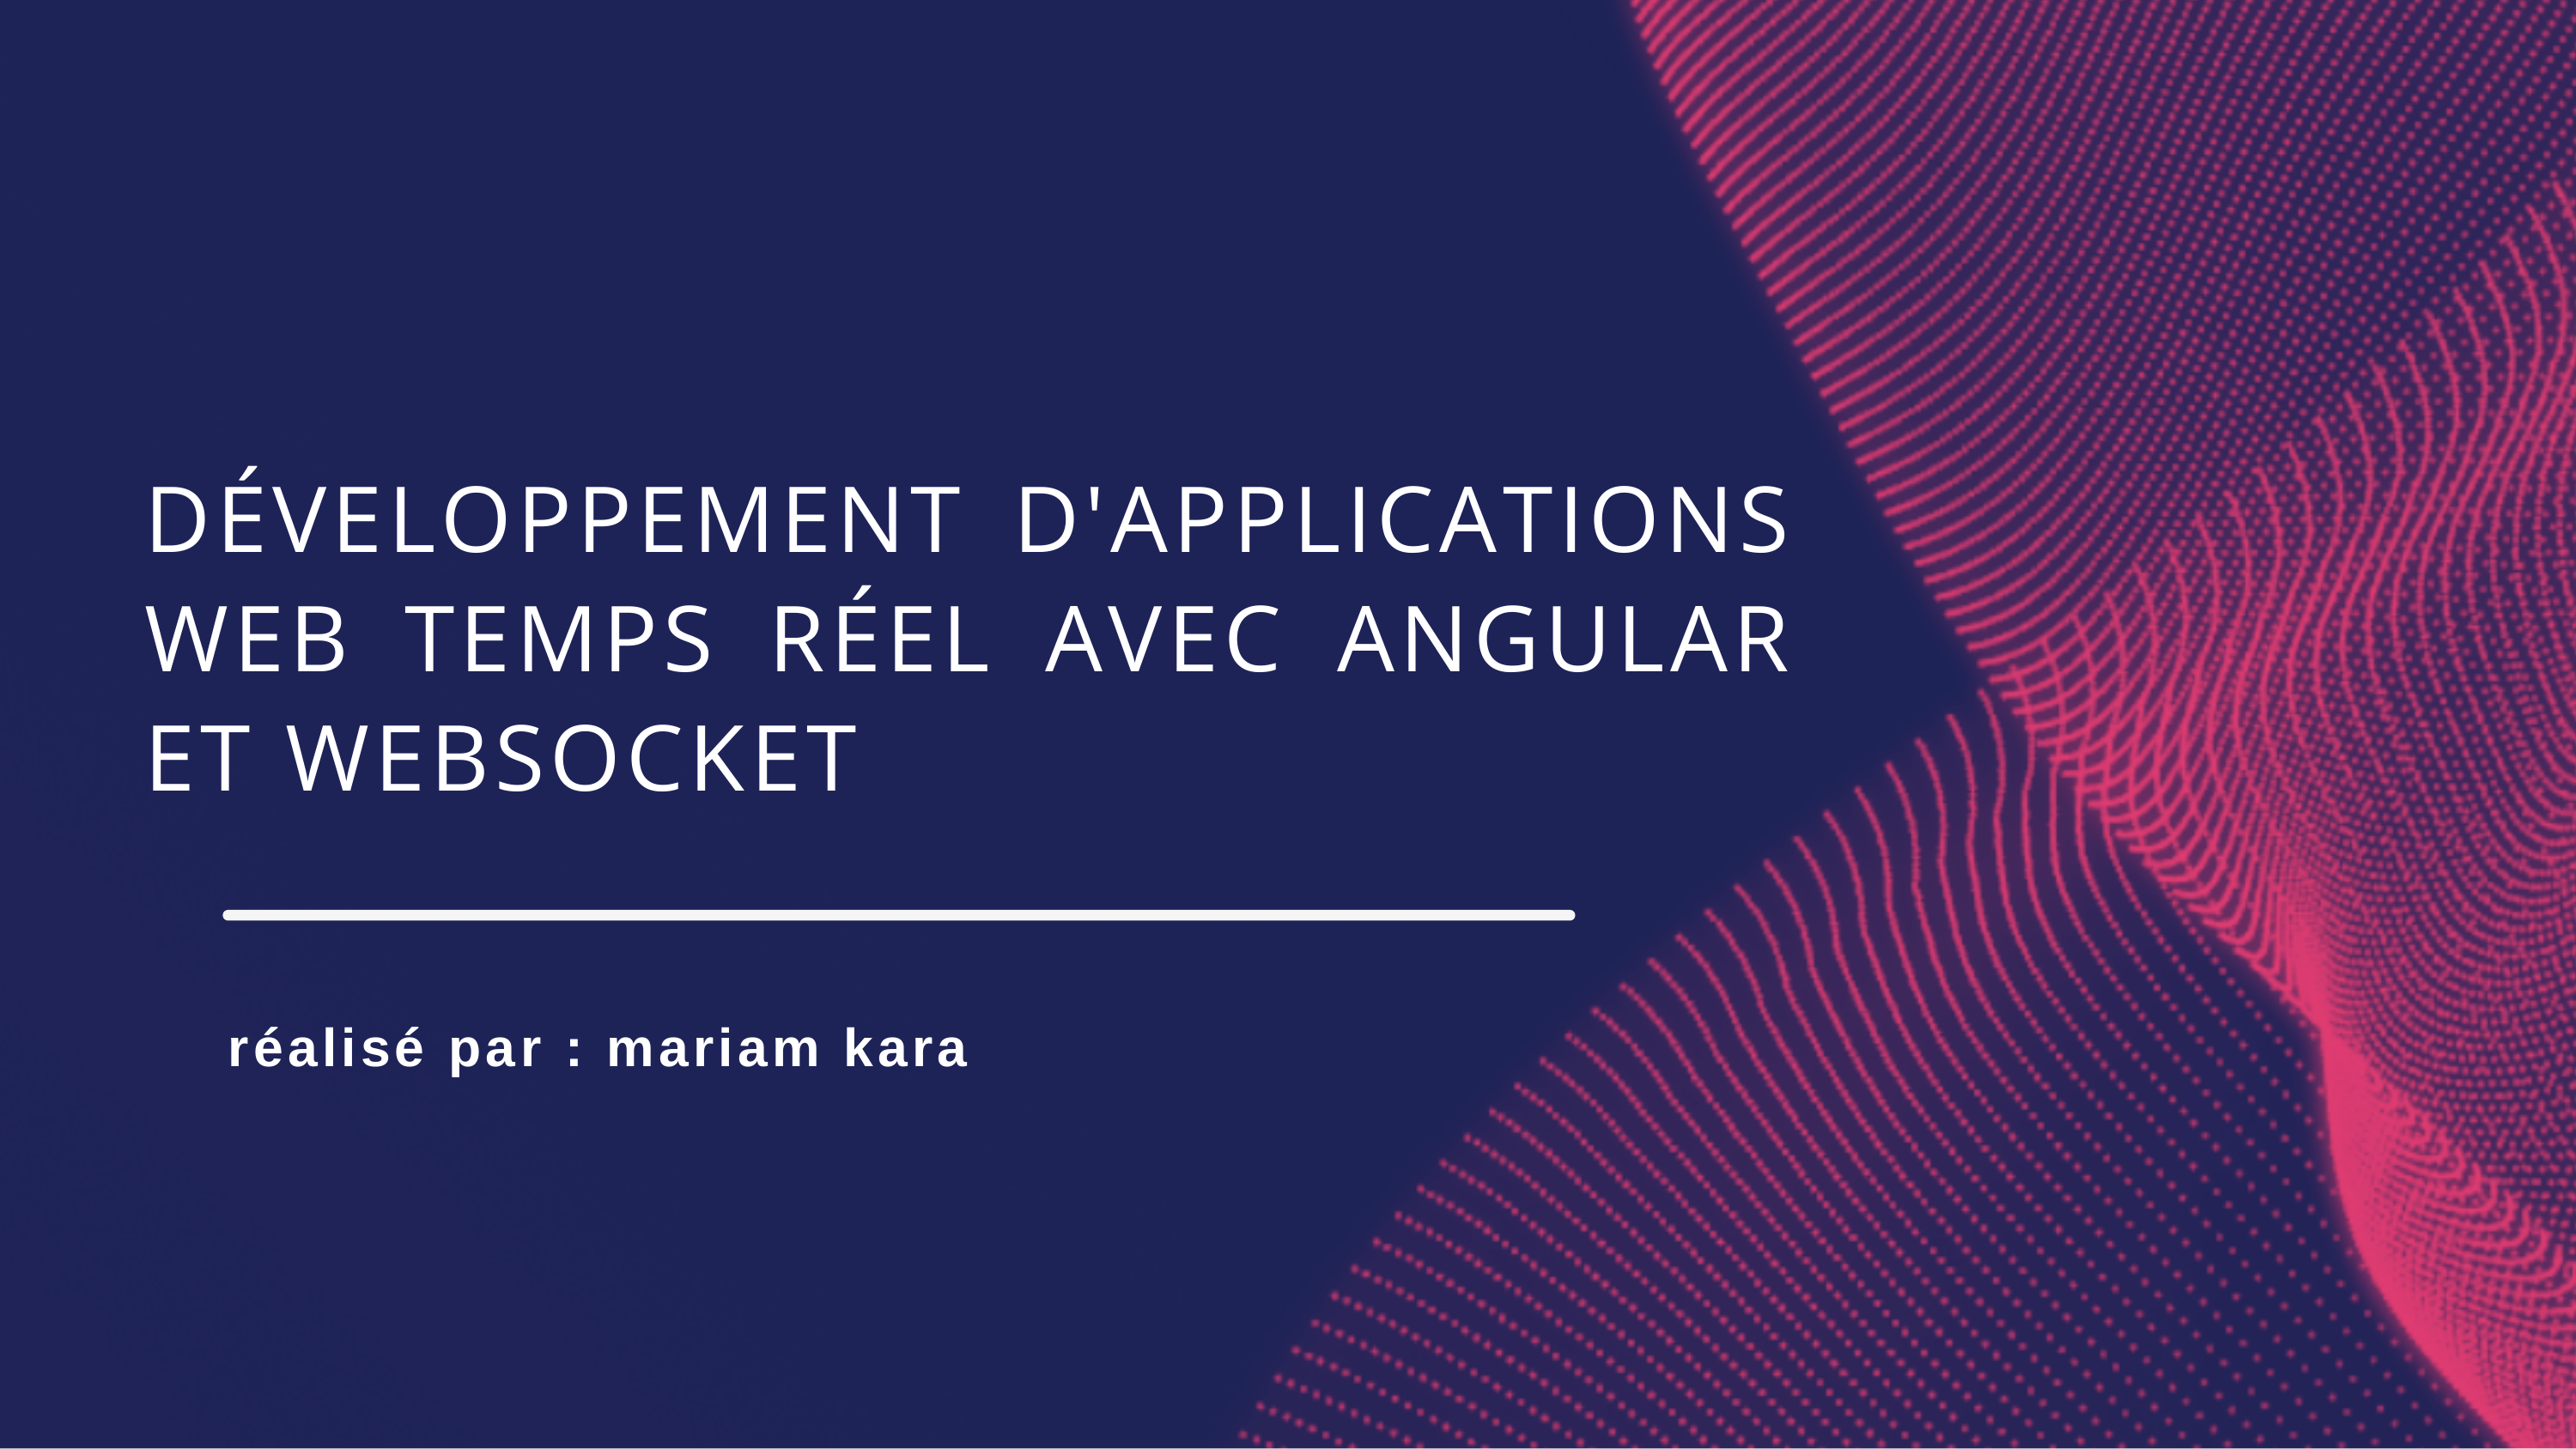

DÉVELOPPEMENT D'APPLICATIONS WEB TEMPS RÉEL AVEC ANGULAR ET WEBSOCKET

réalisé par : mariam kara